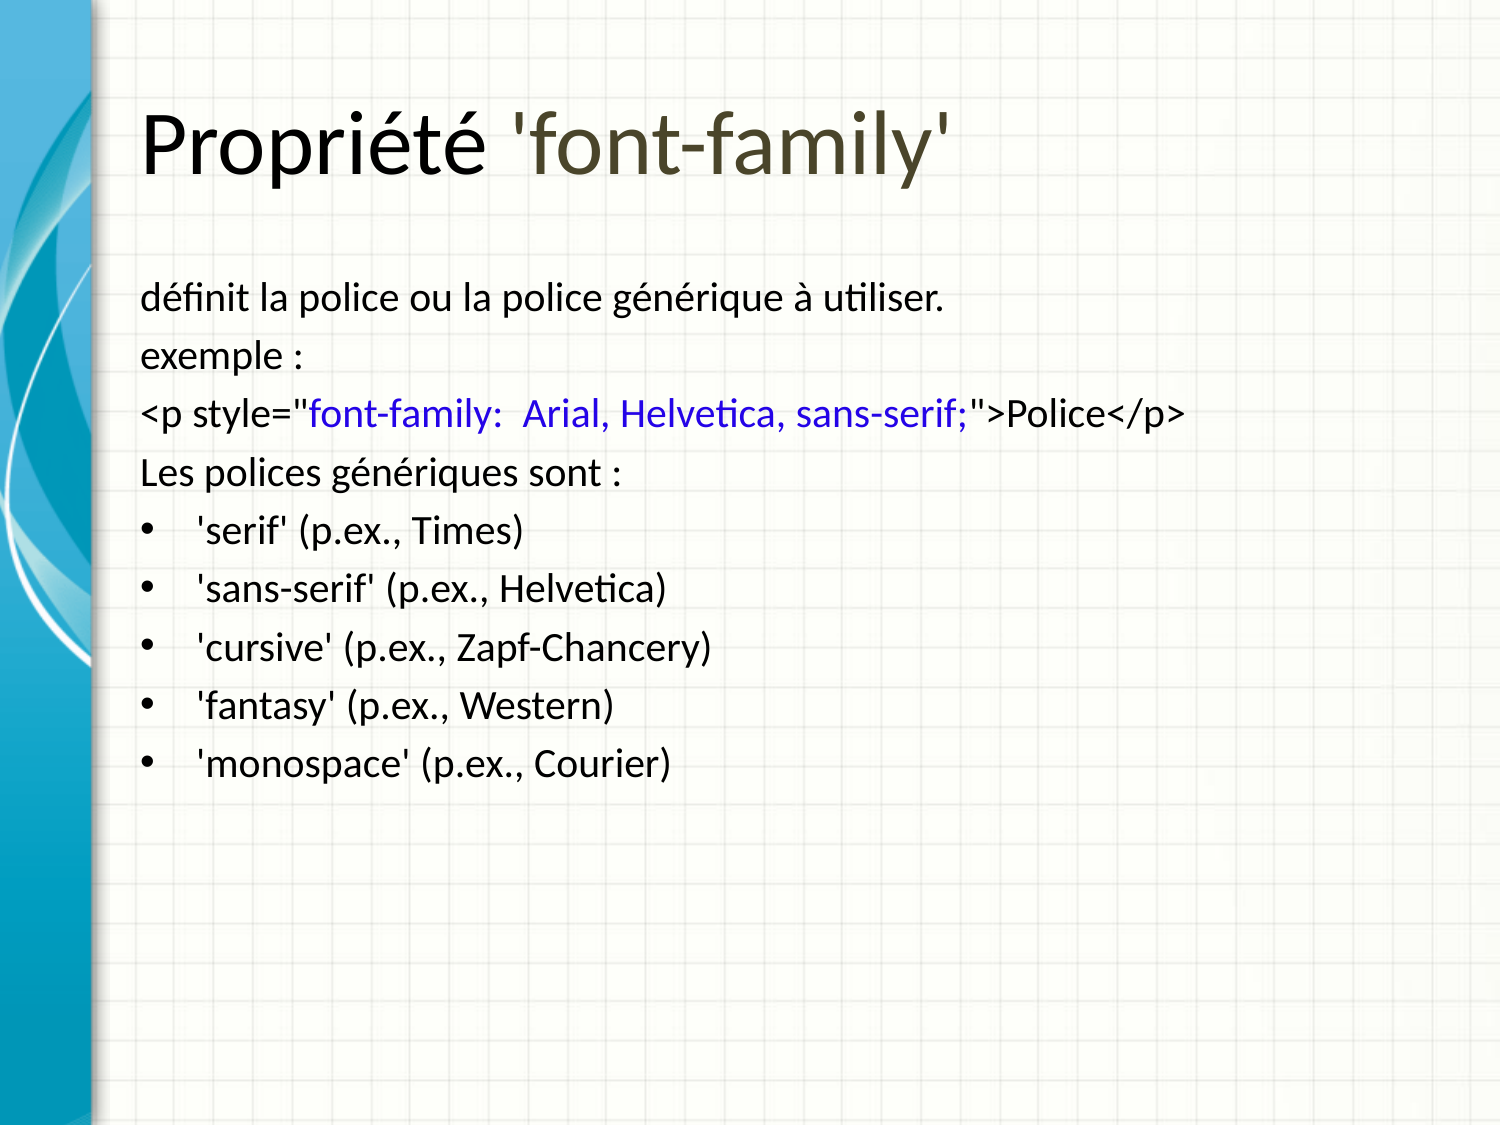

# Propriété 'font-family'
définit la police ou la police générique à utiliser.
exemple :
<p style="font-family:  Arial, Helvetica, sans-serif;">Police</p>
Les polices génériques sont :
'serif' (p.ex., Times)
'sans-serif' (p.ex., Helvetica)
'cursive' (p.ex., Zapf-Chancery)
'fantasy' (p.ex., Western)
'monospace' (p.ex., Courier)